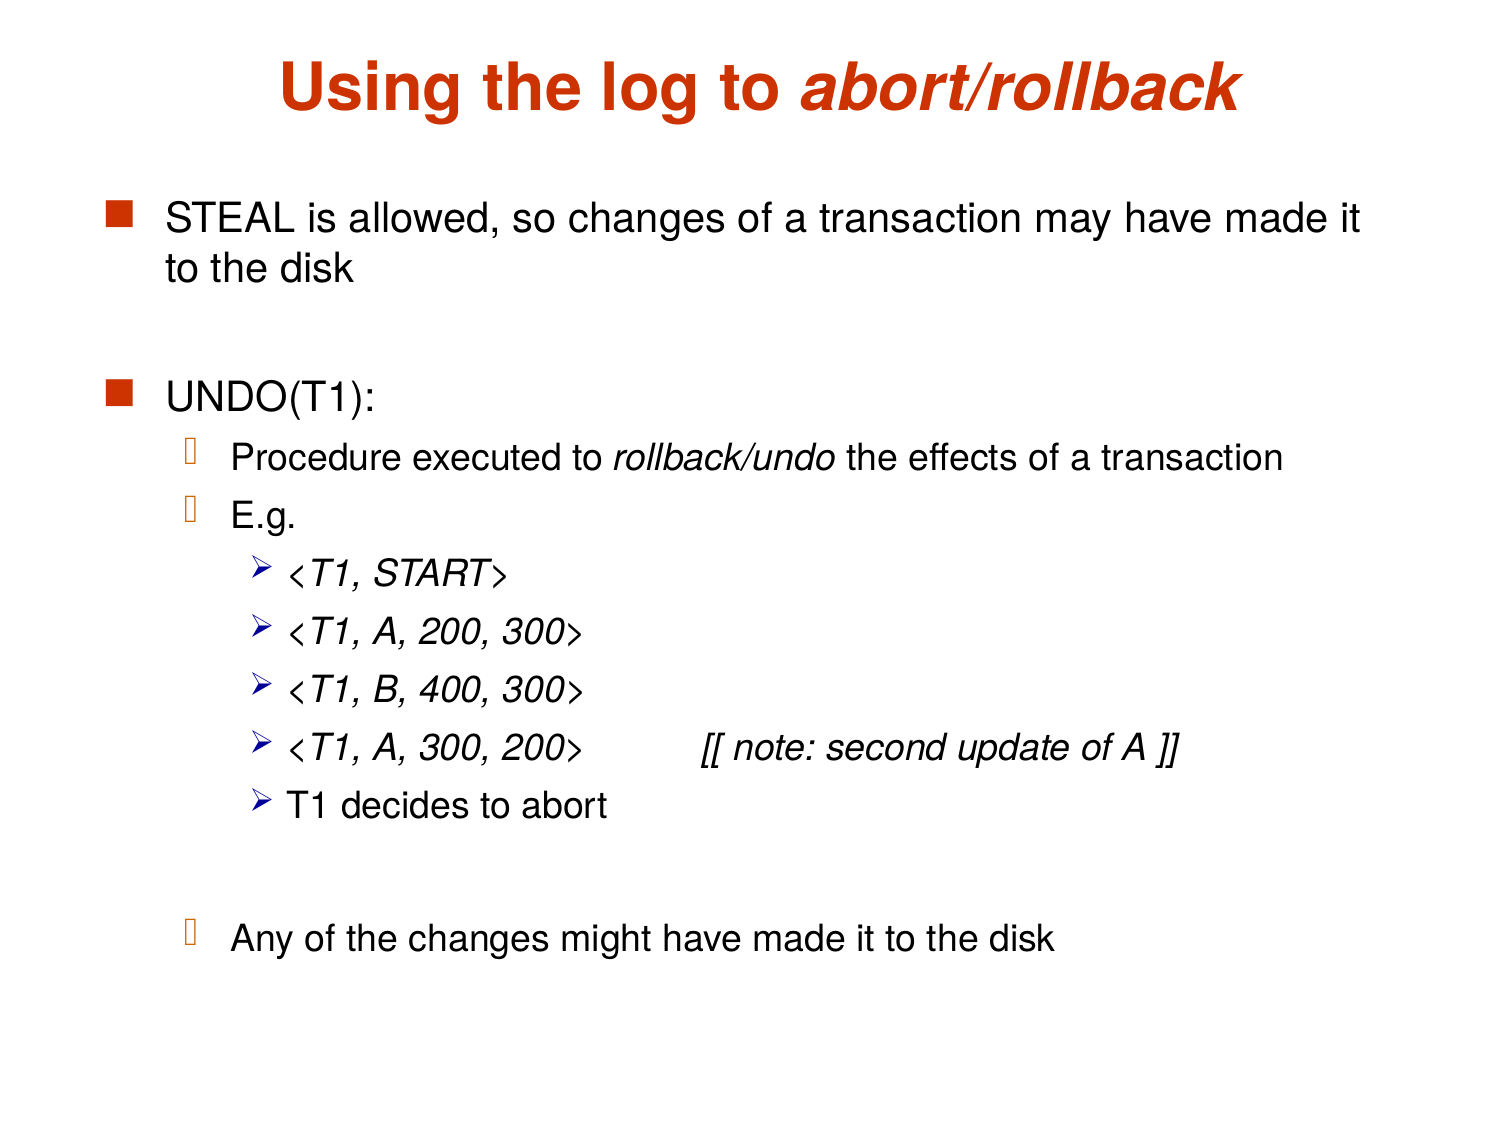

# Using the log to abort/rollback
STEAL is allowed, so changes of a transaction may have made it to the disk

UNDO(T1):
Procedure executed to rollback/undo the effects of a transaction
E.g.
<T1, START>
<T1, A, 200, 300>
<T1, B, 400, 300>
<T1, A, 300, 200>           [[ note: second update of A ]]
T1 decides to abort

Any of the changes might have made it to the disk